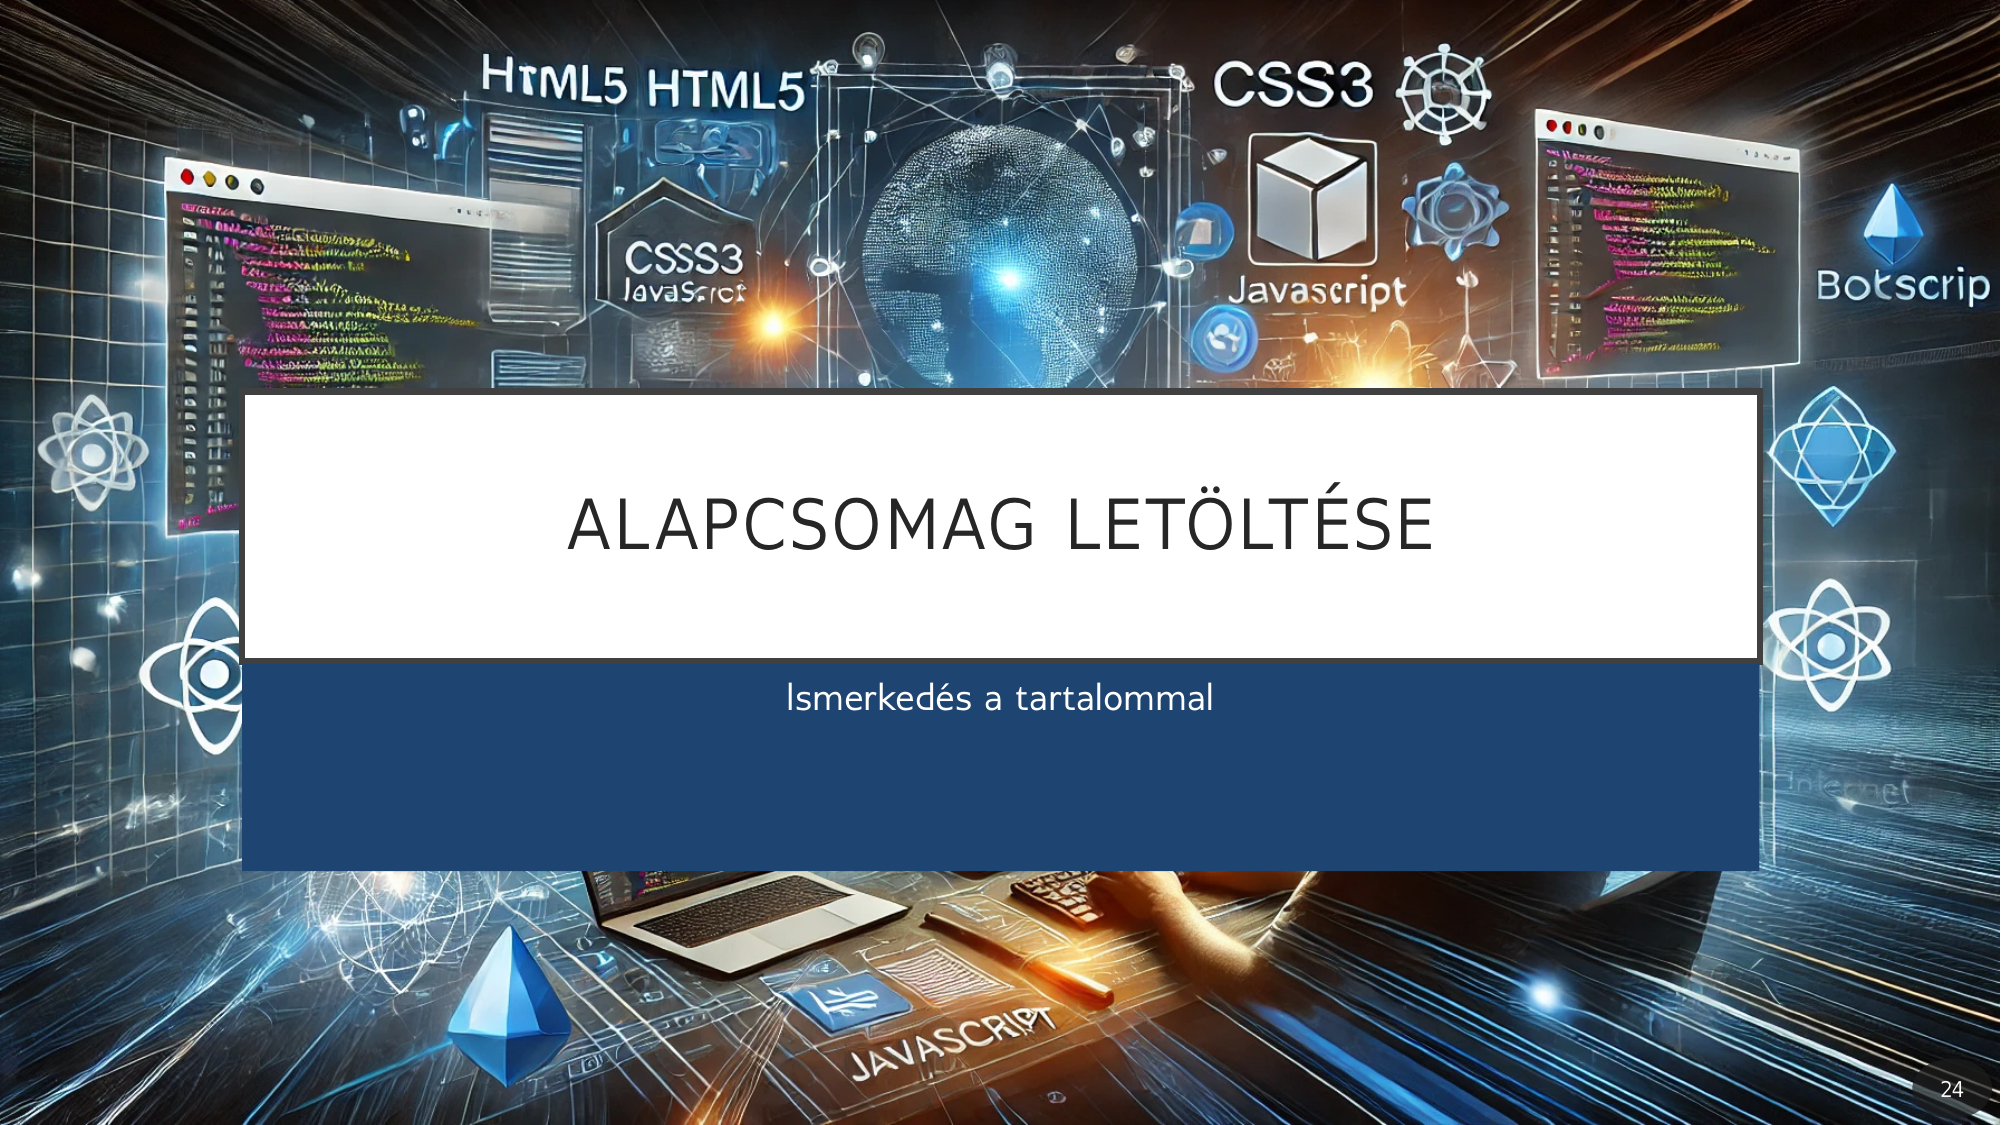

# Alapcsomag letöltése
Ismerkedés a tartalommal
24